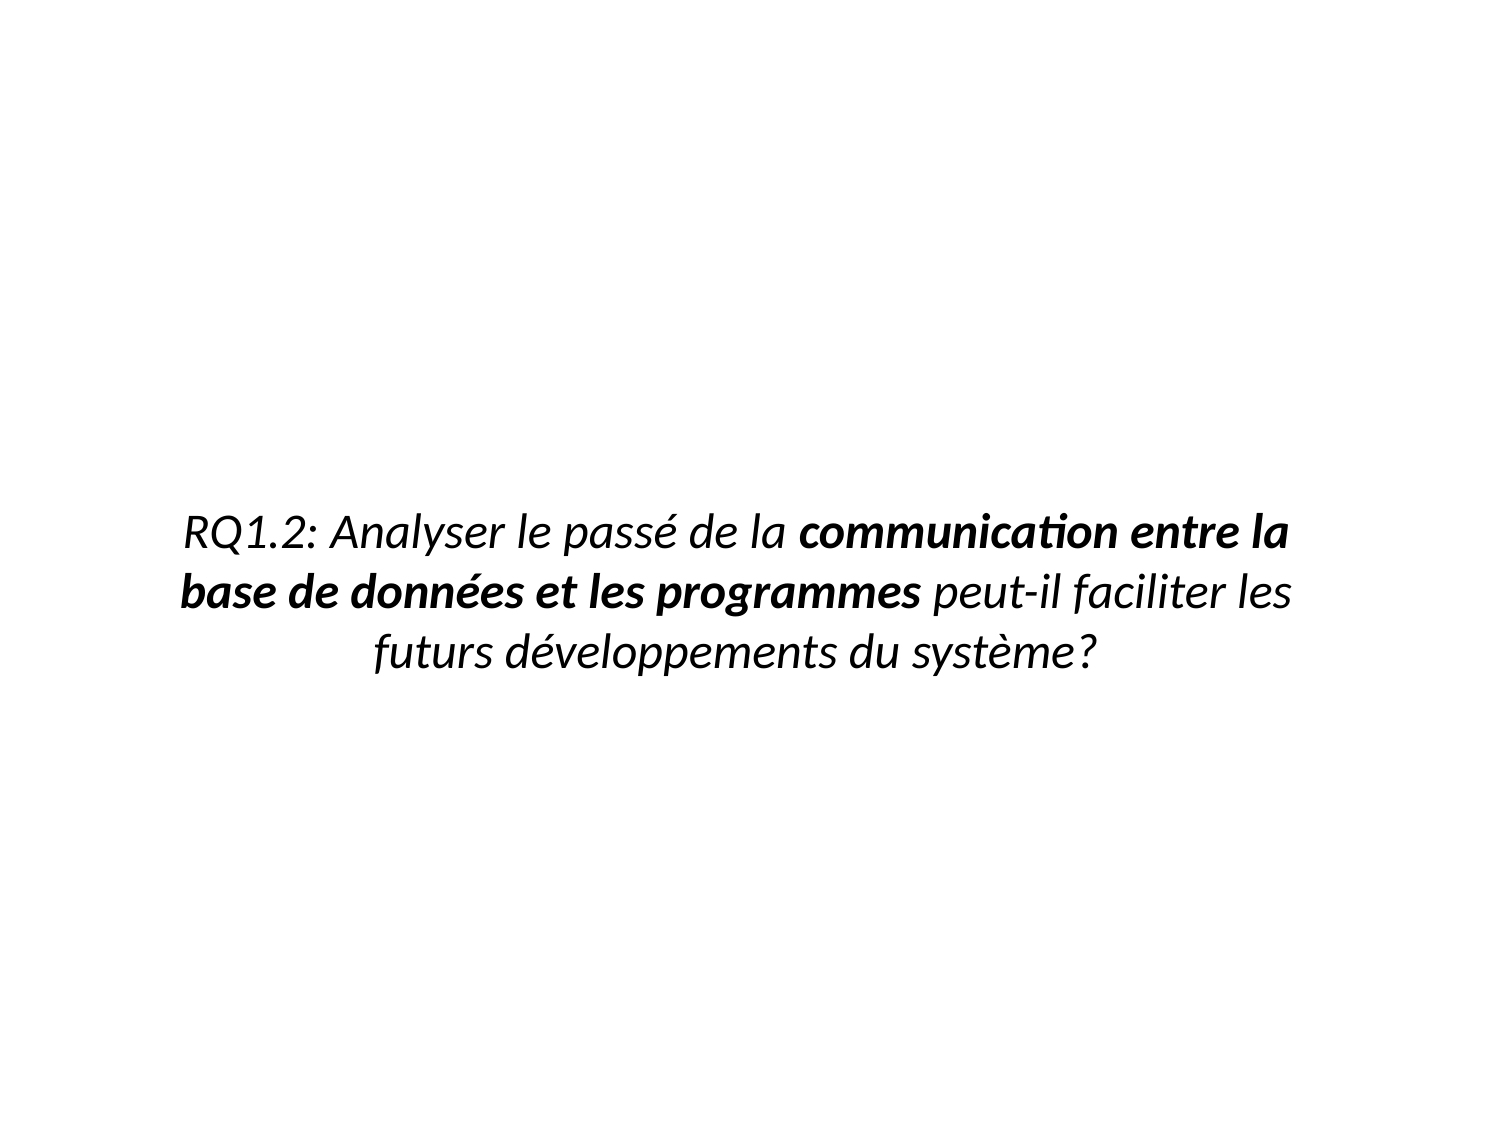

RQ1.2: Analyser le passé de la communication entre la base de données et les programmes peut-il faciliter les futurs développements du système?